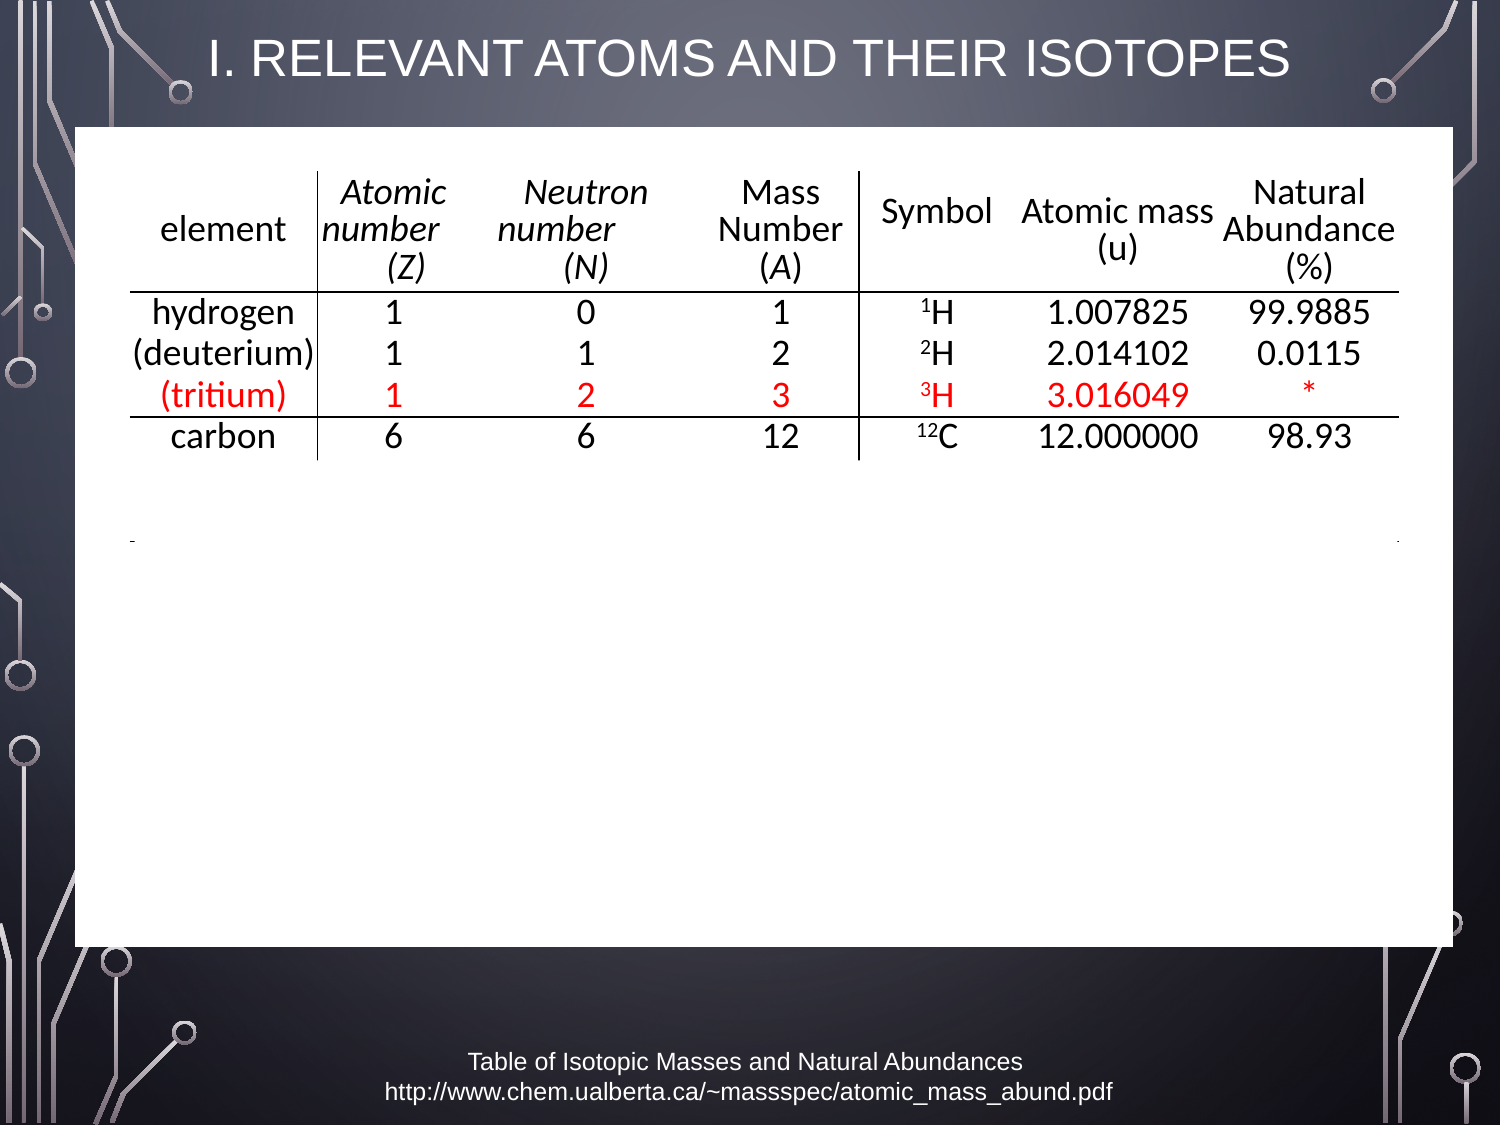

# I. relevant atoms and their isotopes
|  |  |  |  |  |  |  |  |  |  |  |  |
| --- | --- | --- | --- | --- | --- | --- | --- | --- | --- | --- | --- |
|  | element | Atomic number (Z) | Atomic number (Z) | Neutron number (N) |  |  | Mass Number (A) | Symbol | Atomic mass (u) | Natural Abundance (%) |  |
|  | hydrogen | 1 | 1 | 0 |  |  | 1 | 1H | 1.007825 | 99.9885 |  |
|  | (deuterium) | 1 | 1 | 1 |  |  | 2 | 2H | 2.014102 | 0.0115 |  |
|  | (tritium) | 1 | 1 | 2 |  |  | 3 | 3H | 3.016049 | \* |  |
|  | carbon | 6 | 6 | 6 |  |  | 12 | 12C | 12.000000 | 98.93 |  |
|  |  | 6 | 6 | 7 |  |  | 13 | 13C | 13.003355 | 1.07 |  |
|  |  | 6 | 6 | 8 |  |  | 14 | 14C | 14.003242 | \* |  |
|  | nitrogen | 7 | 7 | 7 |  |  | 14 | 14N | 14.003074 | 99.632 |  |
|  |  | 7 | 7 | 8 |  |  | 15 | 15N | 15.000109 | 0.368 |  |
|  | oxygen | 8 | 8 | 8 |  |  | 16 | 16O | 15.994915 | 99.757 |  |
|  |  | 8 | 8 | 9 |  |  | 17 | 17O | 16.999132 | 0.038 |  |
|  |  | 8 | 8 | 10 |  |  | 18 | 18O | 17.999160 | 0.205 |  |
|  |  |  |  |  |  |  |  |  |  |  |  |
|  | \*not present in nature, or a meaningful natural abundance cannot be given |  |  |  |  |  |  |  |  |  |  |
|  |  |  |  |  |  |  |  |  |  |  |  |
|  |  |  |  |  |  |  |  |  |  |  |  |
|  |  |  |  |  |  |  |  |  |  |  |  |

Table of Isotopic Masses and Natural Abundances
http://www.chem.ualberta.ca/~massspec/atomic_mass_abund.pdf